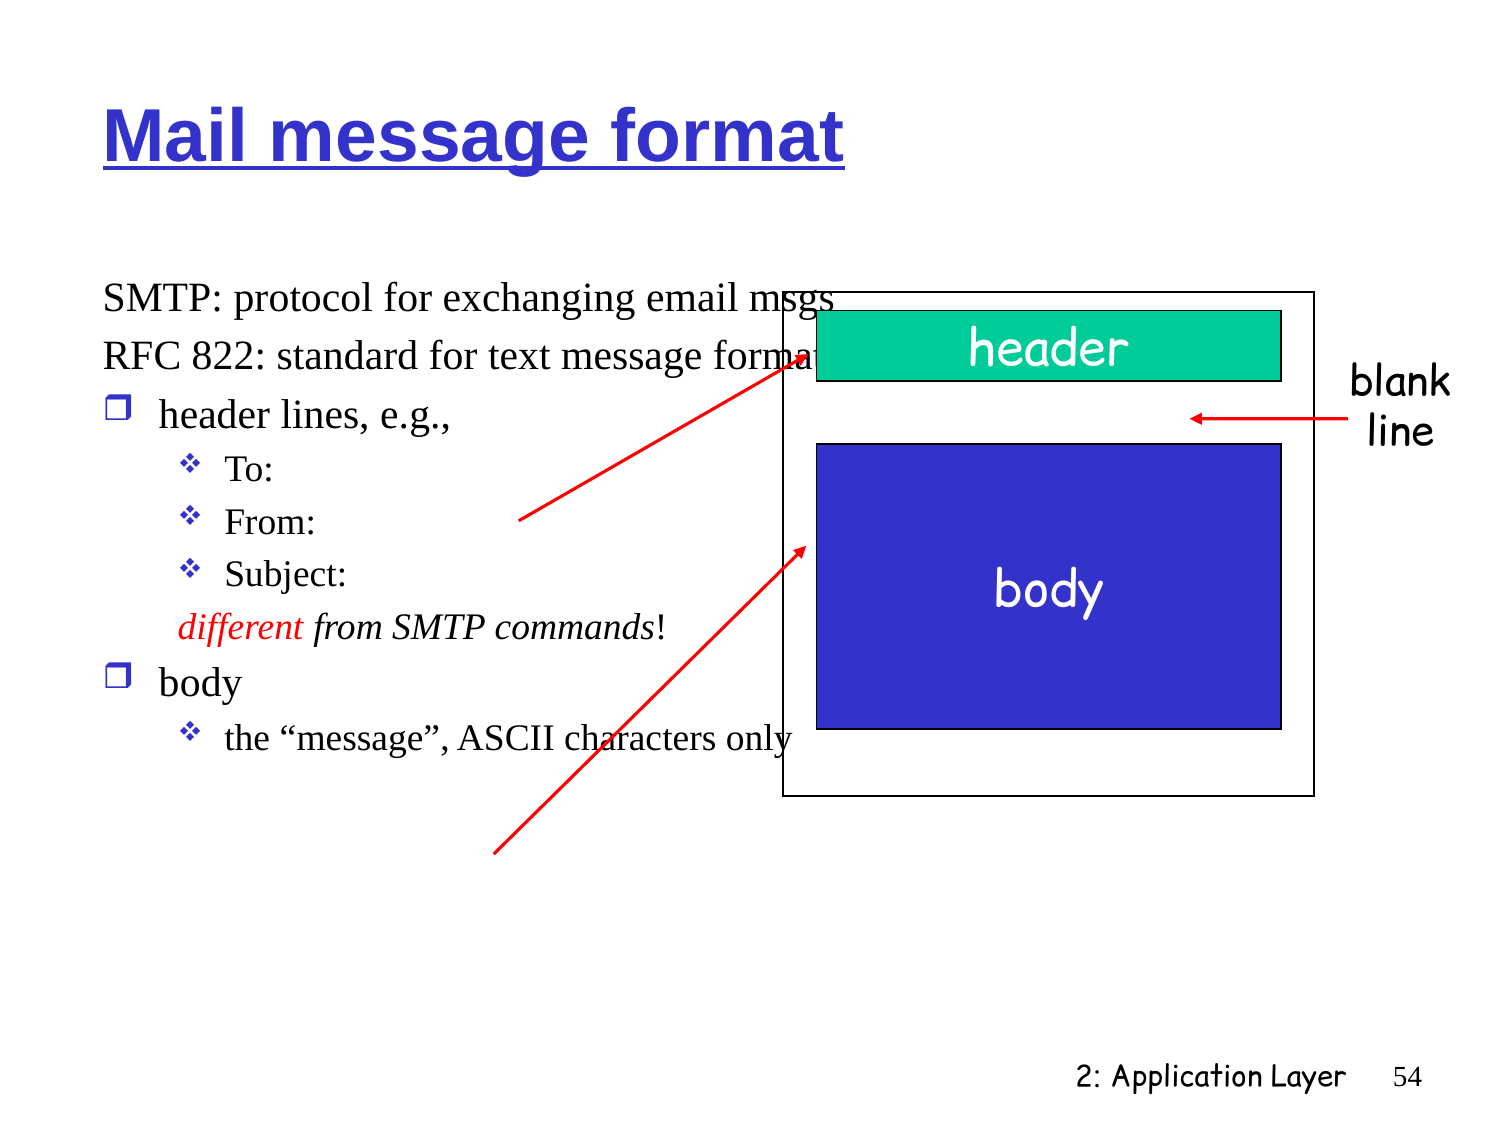

# Mail message format
SMTP: protocol for exchanging email msgs
RFC 822: standard for text message format:
header lines, e.g.,
To:
From:
Subject:
different from SMTP commands!
body
the “message”, ASCII characters only

header
blank
line

body

2: Application Layer
54